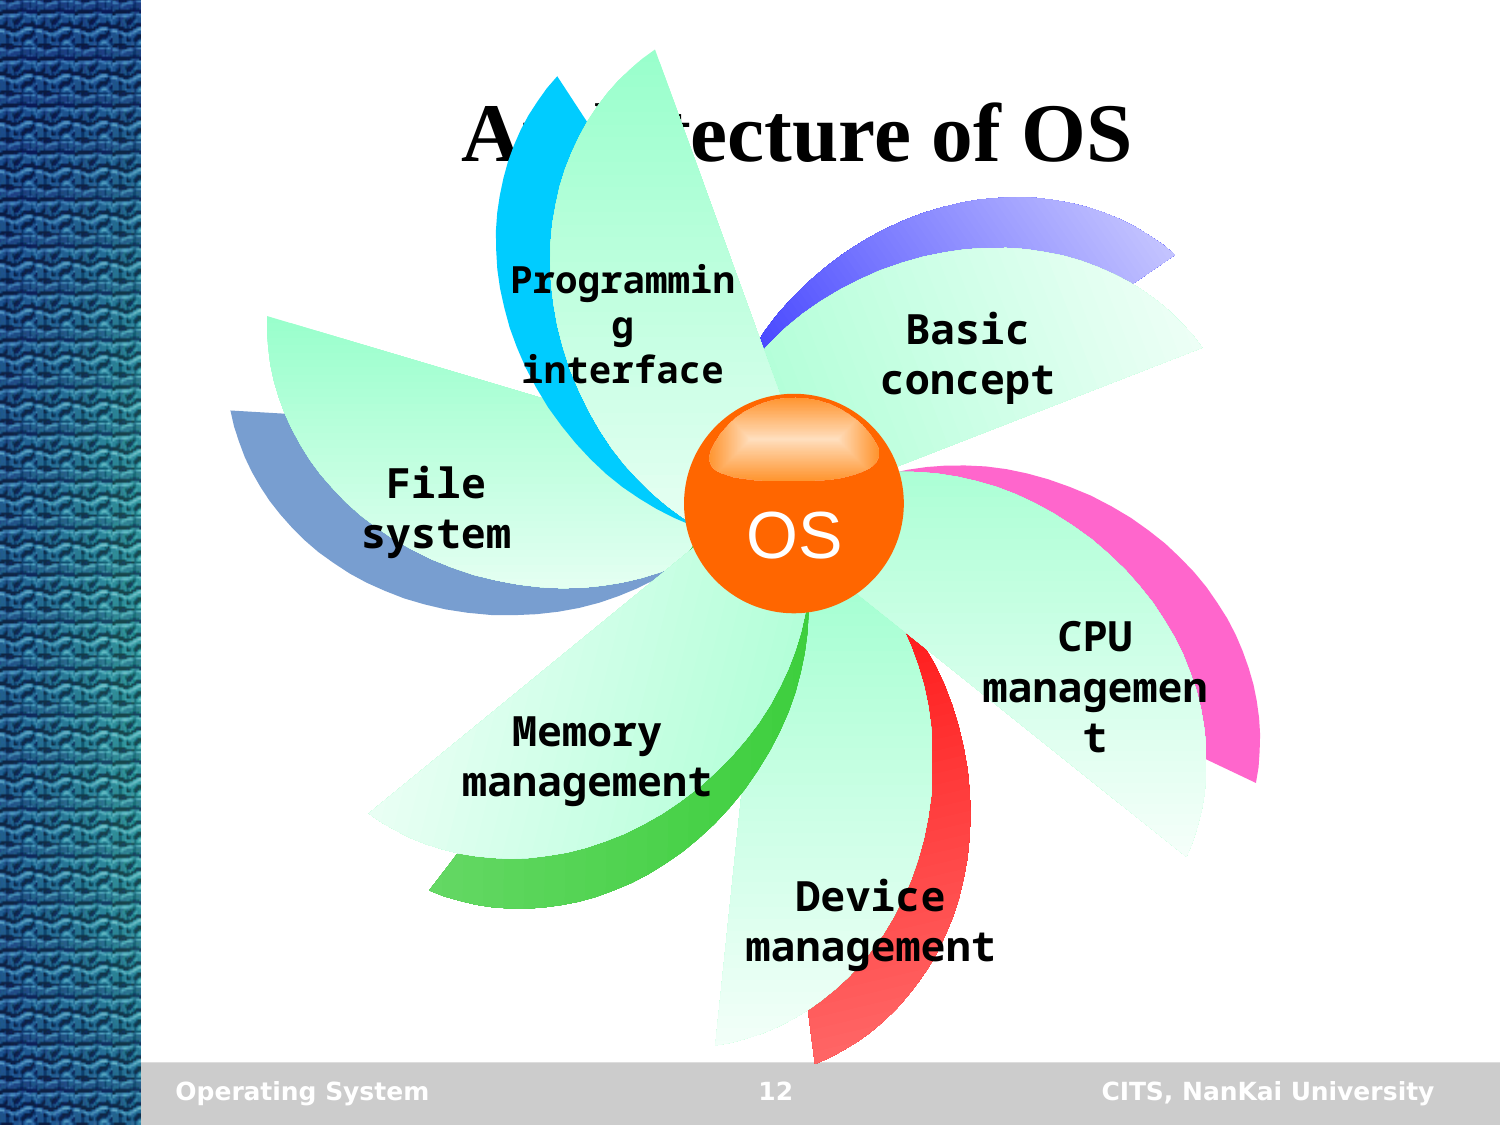

# Architecture of OS

Programming
interface
Basic concept

File system
OS

CPU management

Memory management
Device management
Operating System
12
CITS, NanKai University